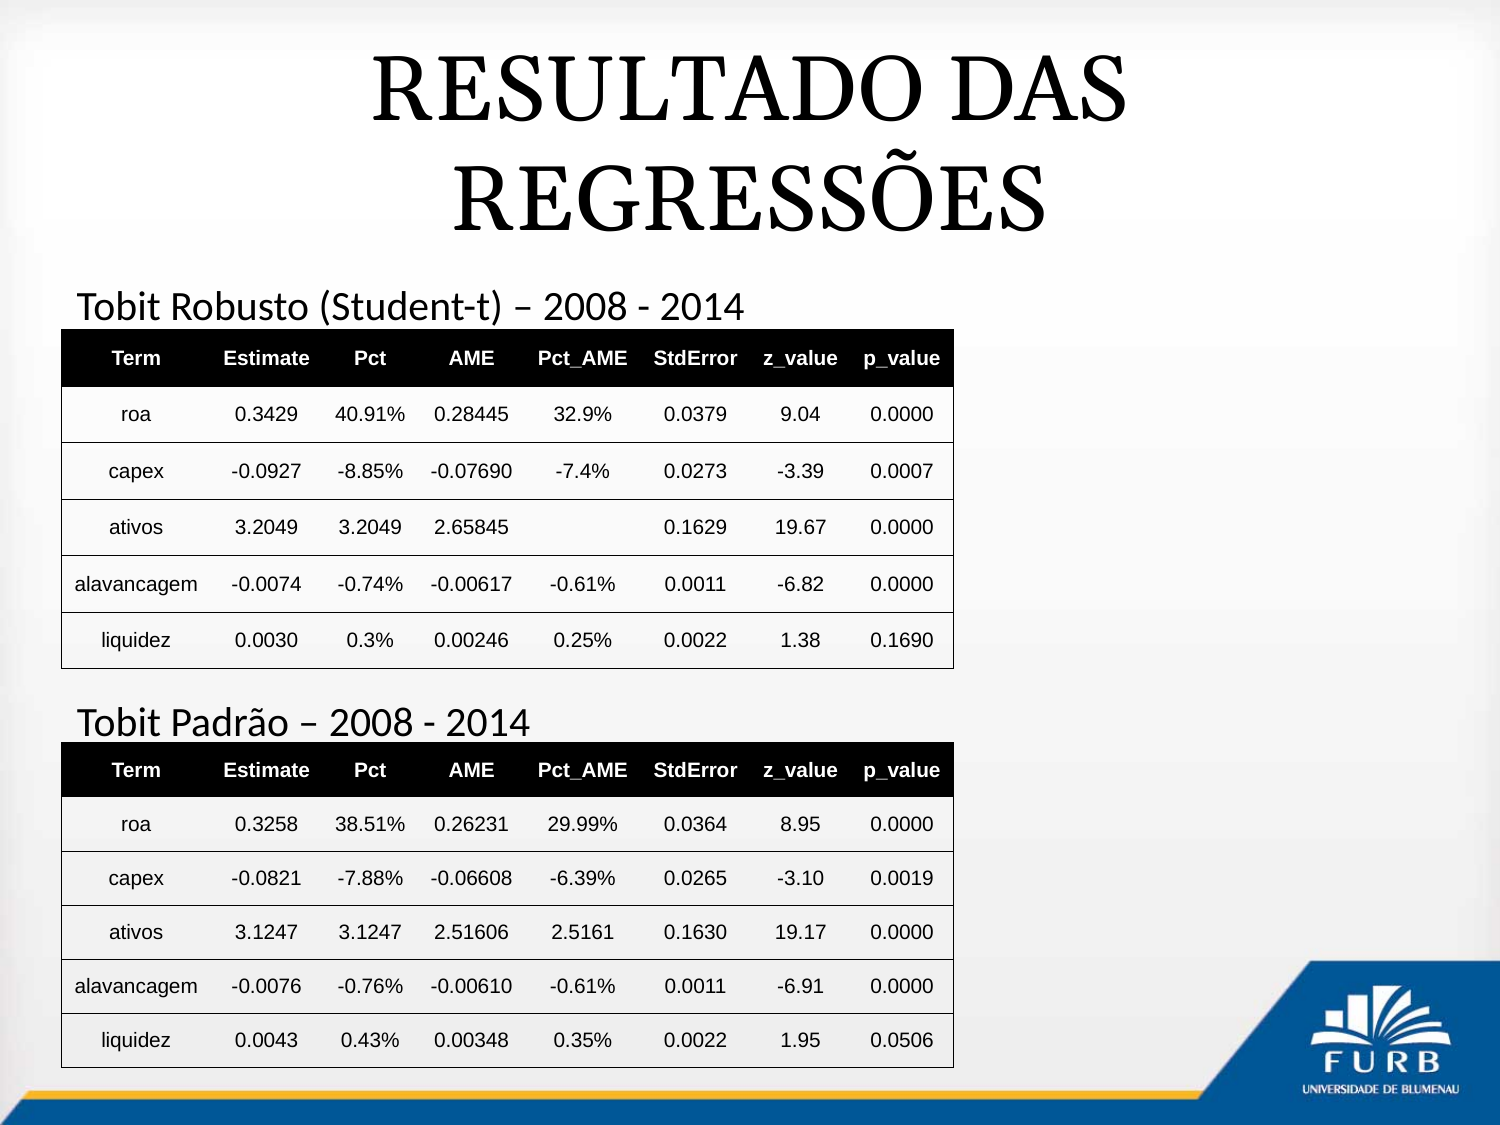

# RESULTADO DAS REGRESSÕES
Tobit Robusto (Student-t) – 2008 - 2014

| Term | Estimate | Pct | AME | Pct\_AME | StdError | z\_value | p\_value |
| --- | --- | --- | --- | --- | --- | --- | --- |
| roa | 0.3429 | 40.91% | 0.28445 | 32.9% | 0.0379 | 9.04 | 0.0000 |
| capex | -0.0927 | -8.85% | -0.07690 | -7.4% | 0.0273 | -3.39 | 0.0007 |
| ativos | 3.2049 | 3.2049 | 2.65845 |  | 0.1629 | 19.67 | 0.0000 |
| alavancagem | -0.0074 | -0.74% | -0.00617 | -0.61% | 0.0011 | -6.82 | 0.0000 |
| liquidez | 0.0030 | 0.3% | 0.00246 | 0.25% | 0.0022 | 1.38 | 0.1690 |
Tobit Padrão – 2008 - 2014

| Term | Estimate | Pct | AME | Pct\_AME | StdError | z\_value | p\_value |
| --- | --- | --- | --- | --- | --- | --- | --- |
| roa | 0.3258 | 38.51% | 0.26231 | 29.99% | 0.0364 | 8.95 | 0.0000 |
| capex | -0.0821 | -7.88% | -0.06608 | -6.39% | 0.0265 | -3.10 | 0.0019 |
| ativos | 3.1247 | 3.1247 | 2.51606 | 2.5161 | 0.1630 | 19.17 | 0.0000 |
| alavancagem | -0.0076 | -0.76% | -0.00610 | -0.61% | 0.0011 | -6.91 | 0.0000 |
| liquidez | 0.0043 | 0.43% | 0.00348 | 0.35% | 0.0022 | 1.95 | 0.0506 |